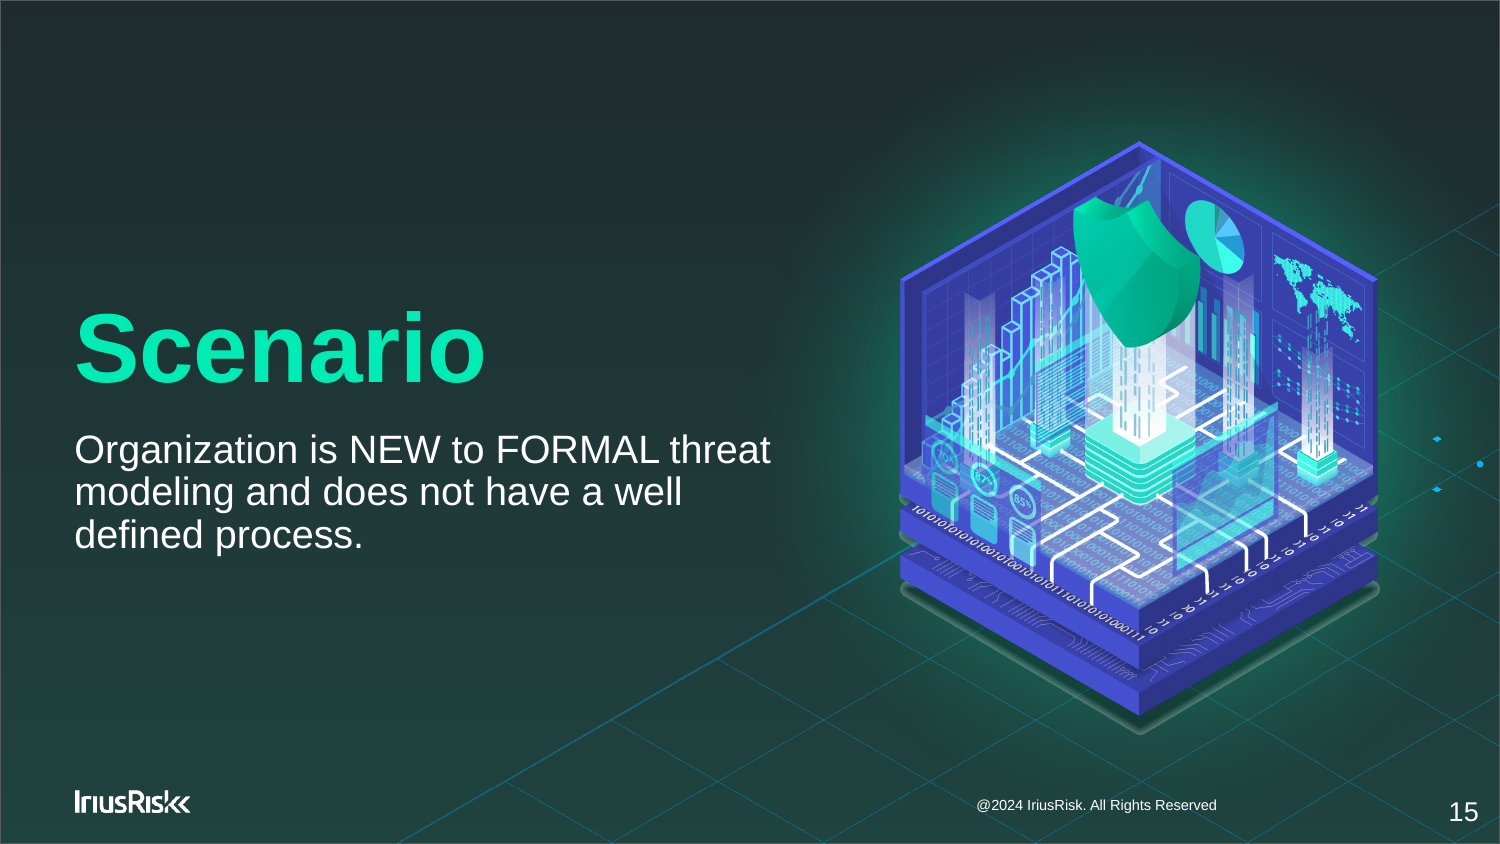

# Scenario
Organization is NEW to FORMAL threat modeling and does not have a well defined process.
15